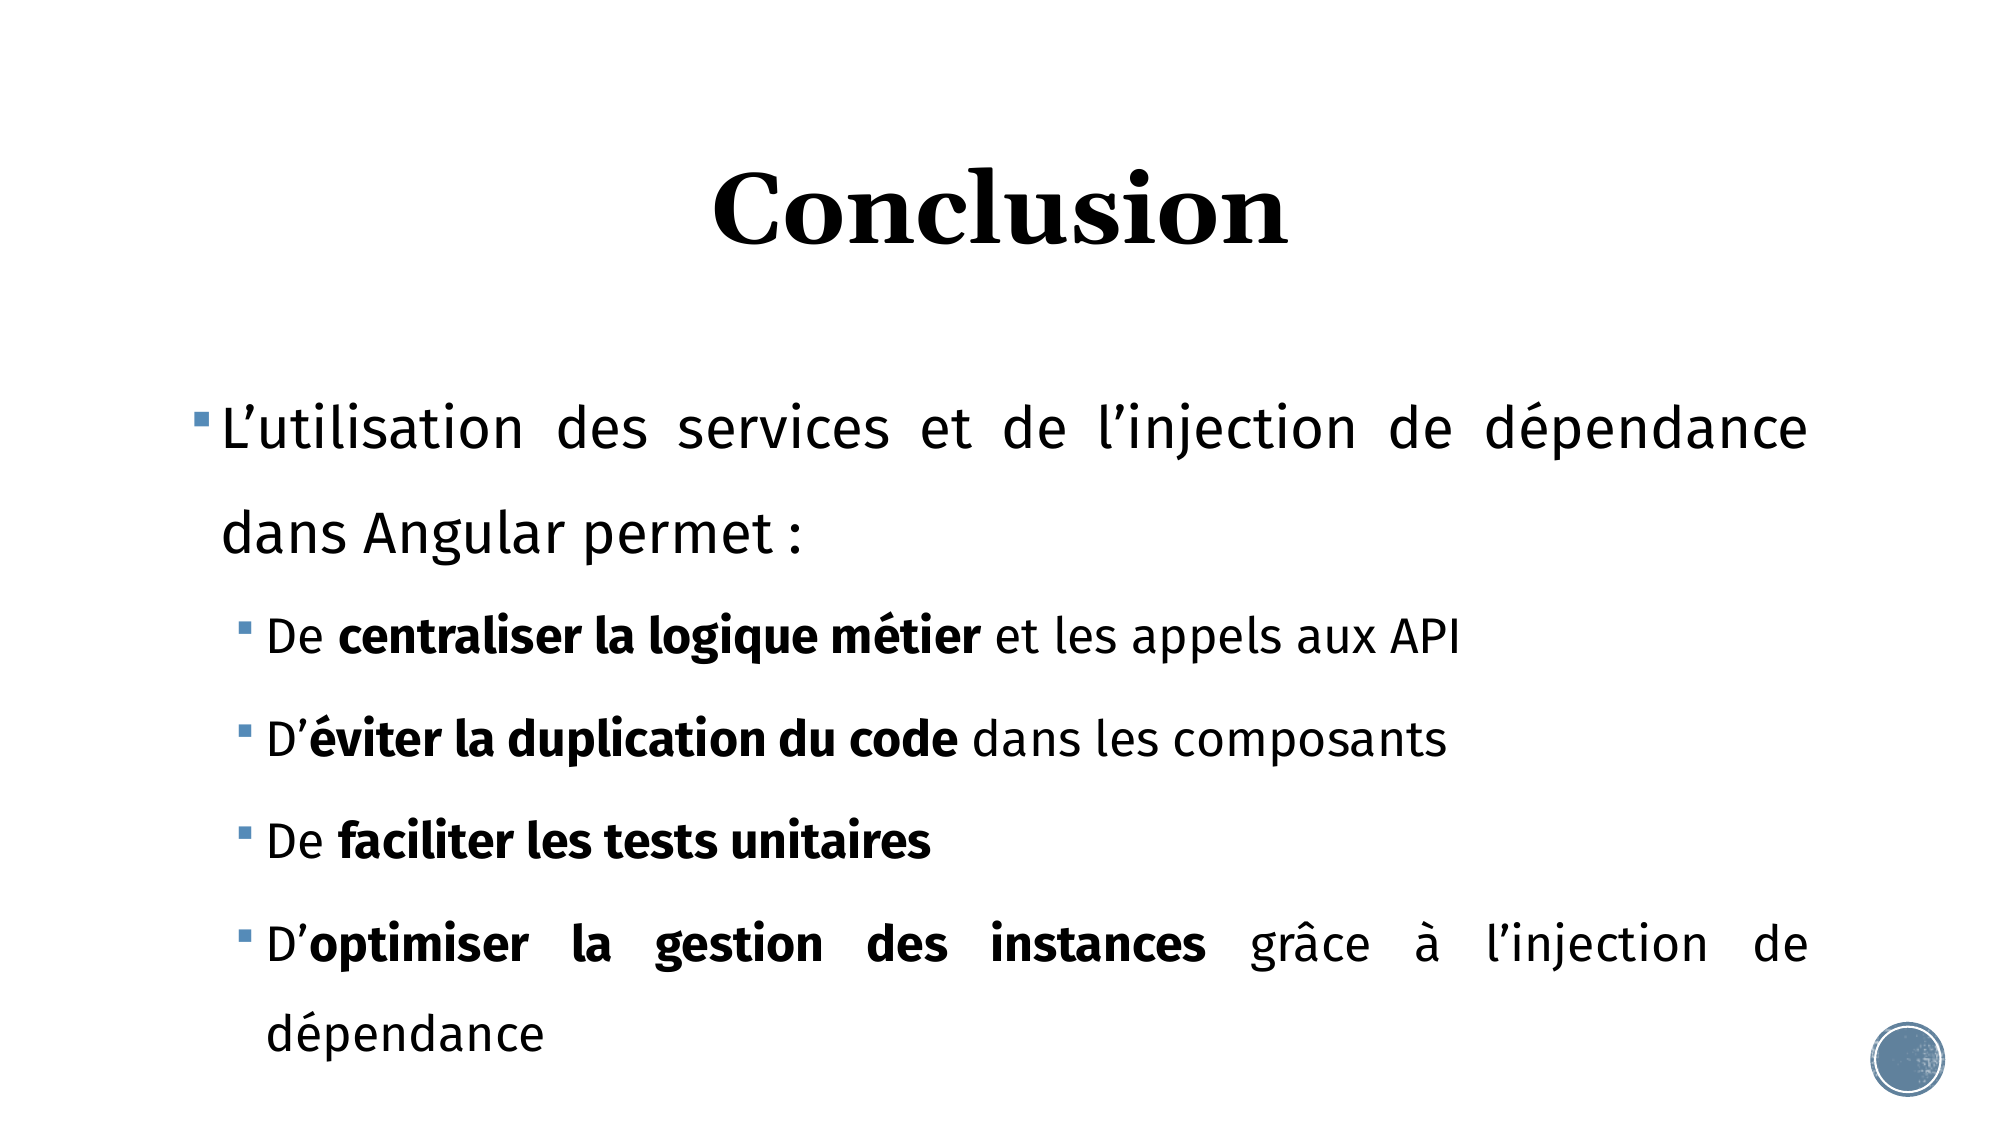

# Conclusion
L’utilisation des services et de l’injection de dépendance dans Angular permet :
De centraliser la logique métier et les appels aux API
D’éviter la duplication du code dans les composants
De faciliter les tests unitaires
D’optimiser la gestion des instances grâce à l’injection de dépendance